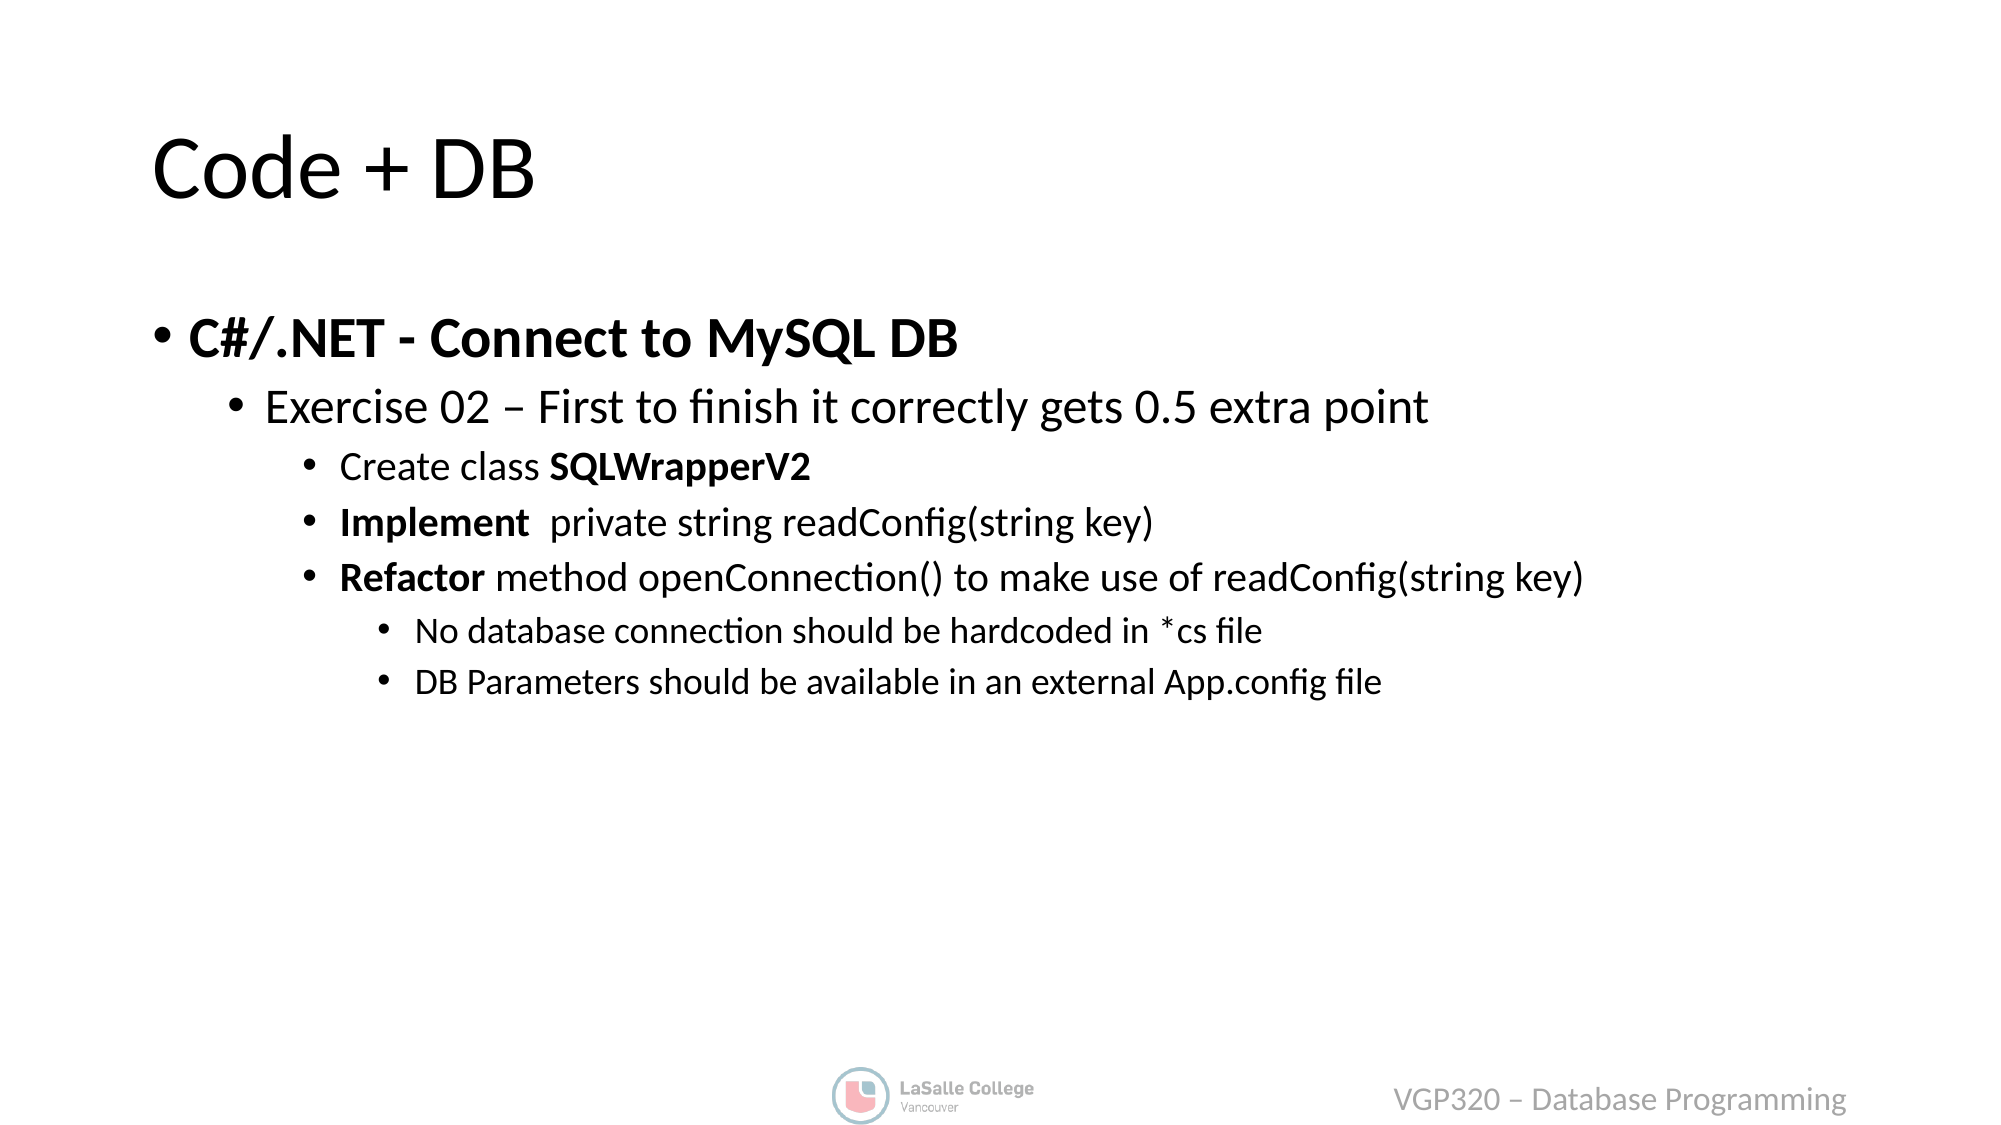

# Code + DB
C#/.NET - Connect to MySQL DB
Exercise 02 – First to finish it correctly gets 0.5 extra point
Create class SQLWrapperV2
Implement  private string readConfig(string key)
Refactor method openConnection() to make use of readConfig(string key)
No database connection should be hardcoded in *cs file
DB Parameters should be available in an external App.config file